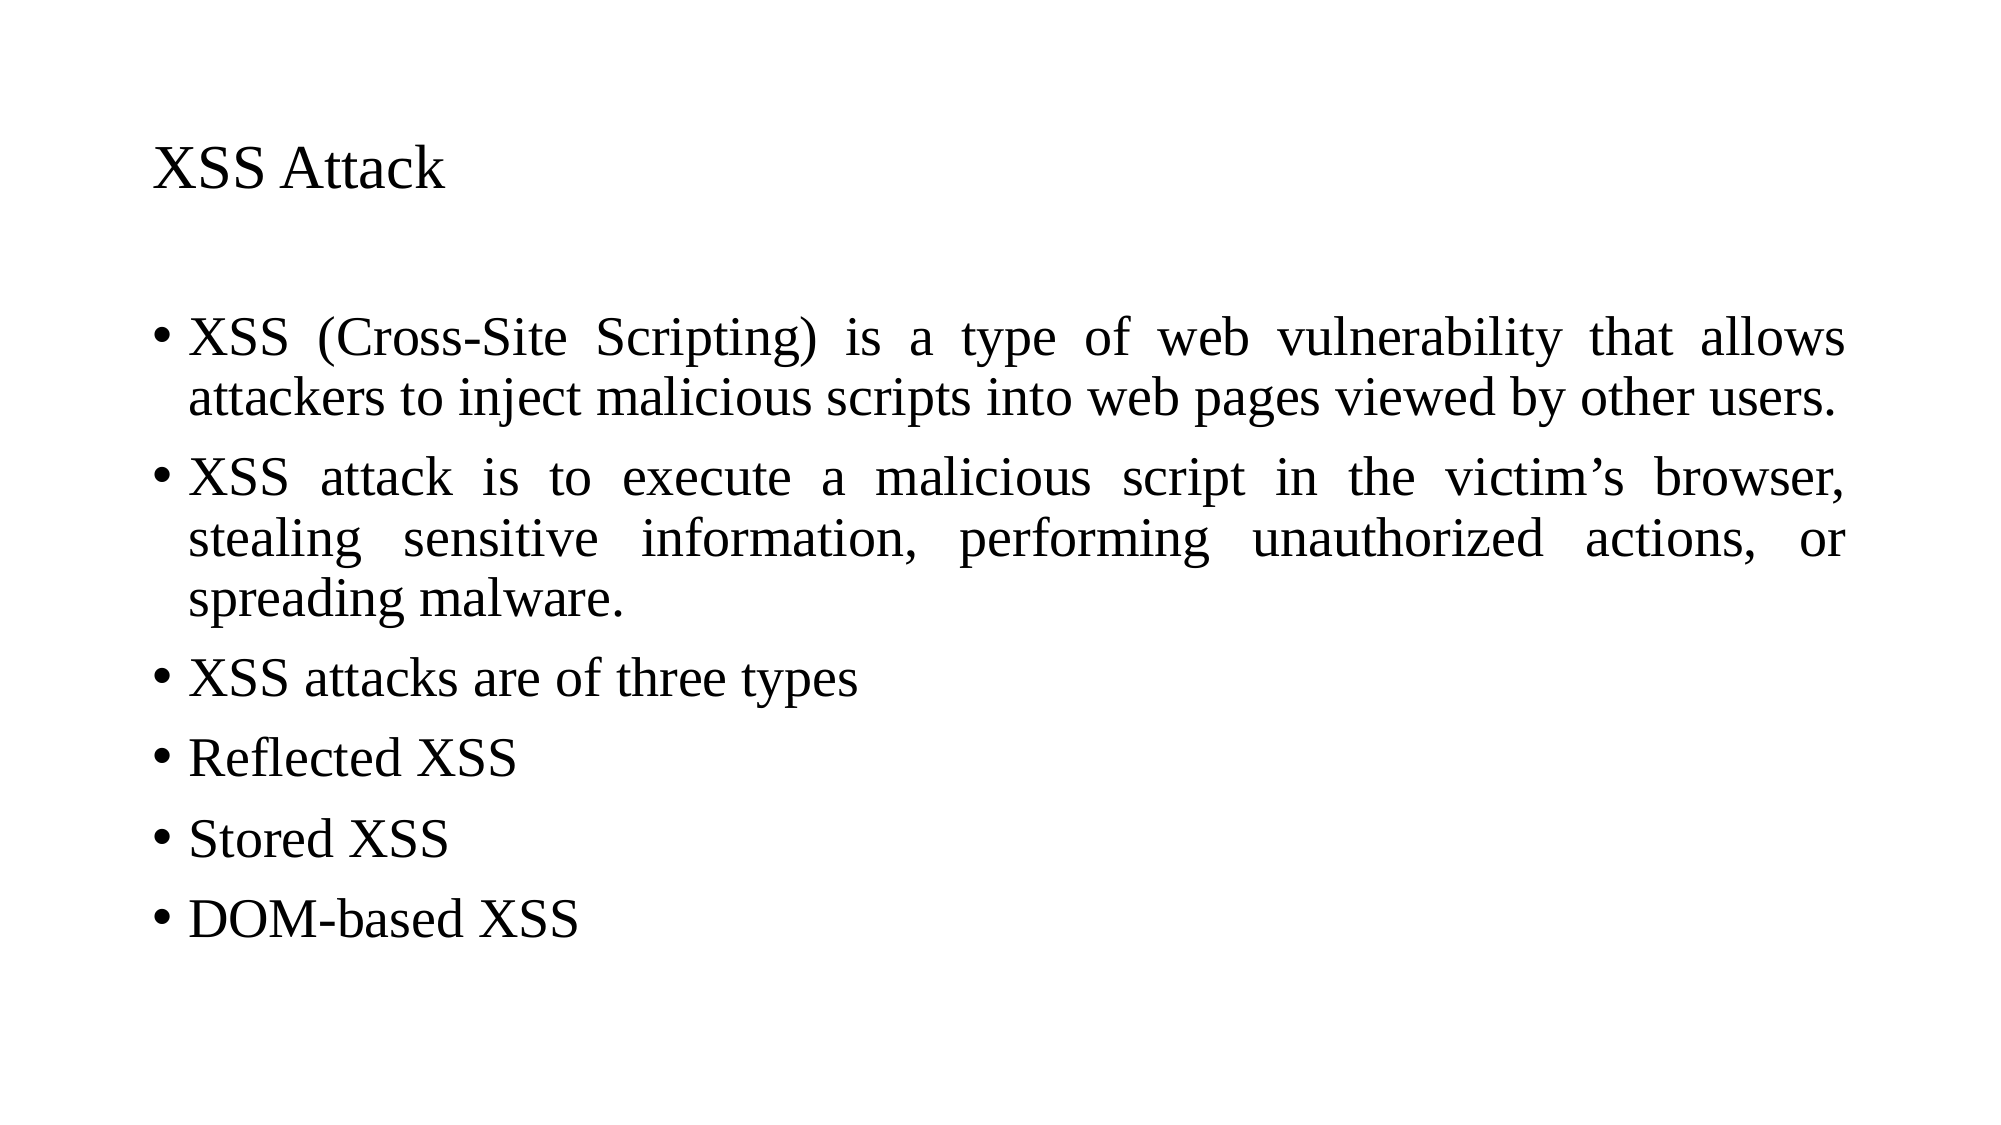

# XSS Attack
XSS (Cross-Site Scripting) is a type of web vulnerability that allows attackers to inject malicious scripts into web pages viewed by other users.
XSS attack is to execute a malicious script in the victim’s browser, stealing sensitive information, performing unauthorized actions, or spreading malware.
XSS attacks are of three types
Reflected XSS
Stored XSS
DOM-based XSS